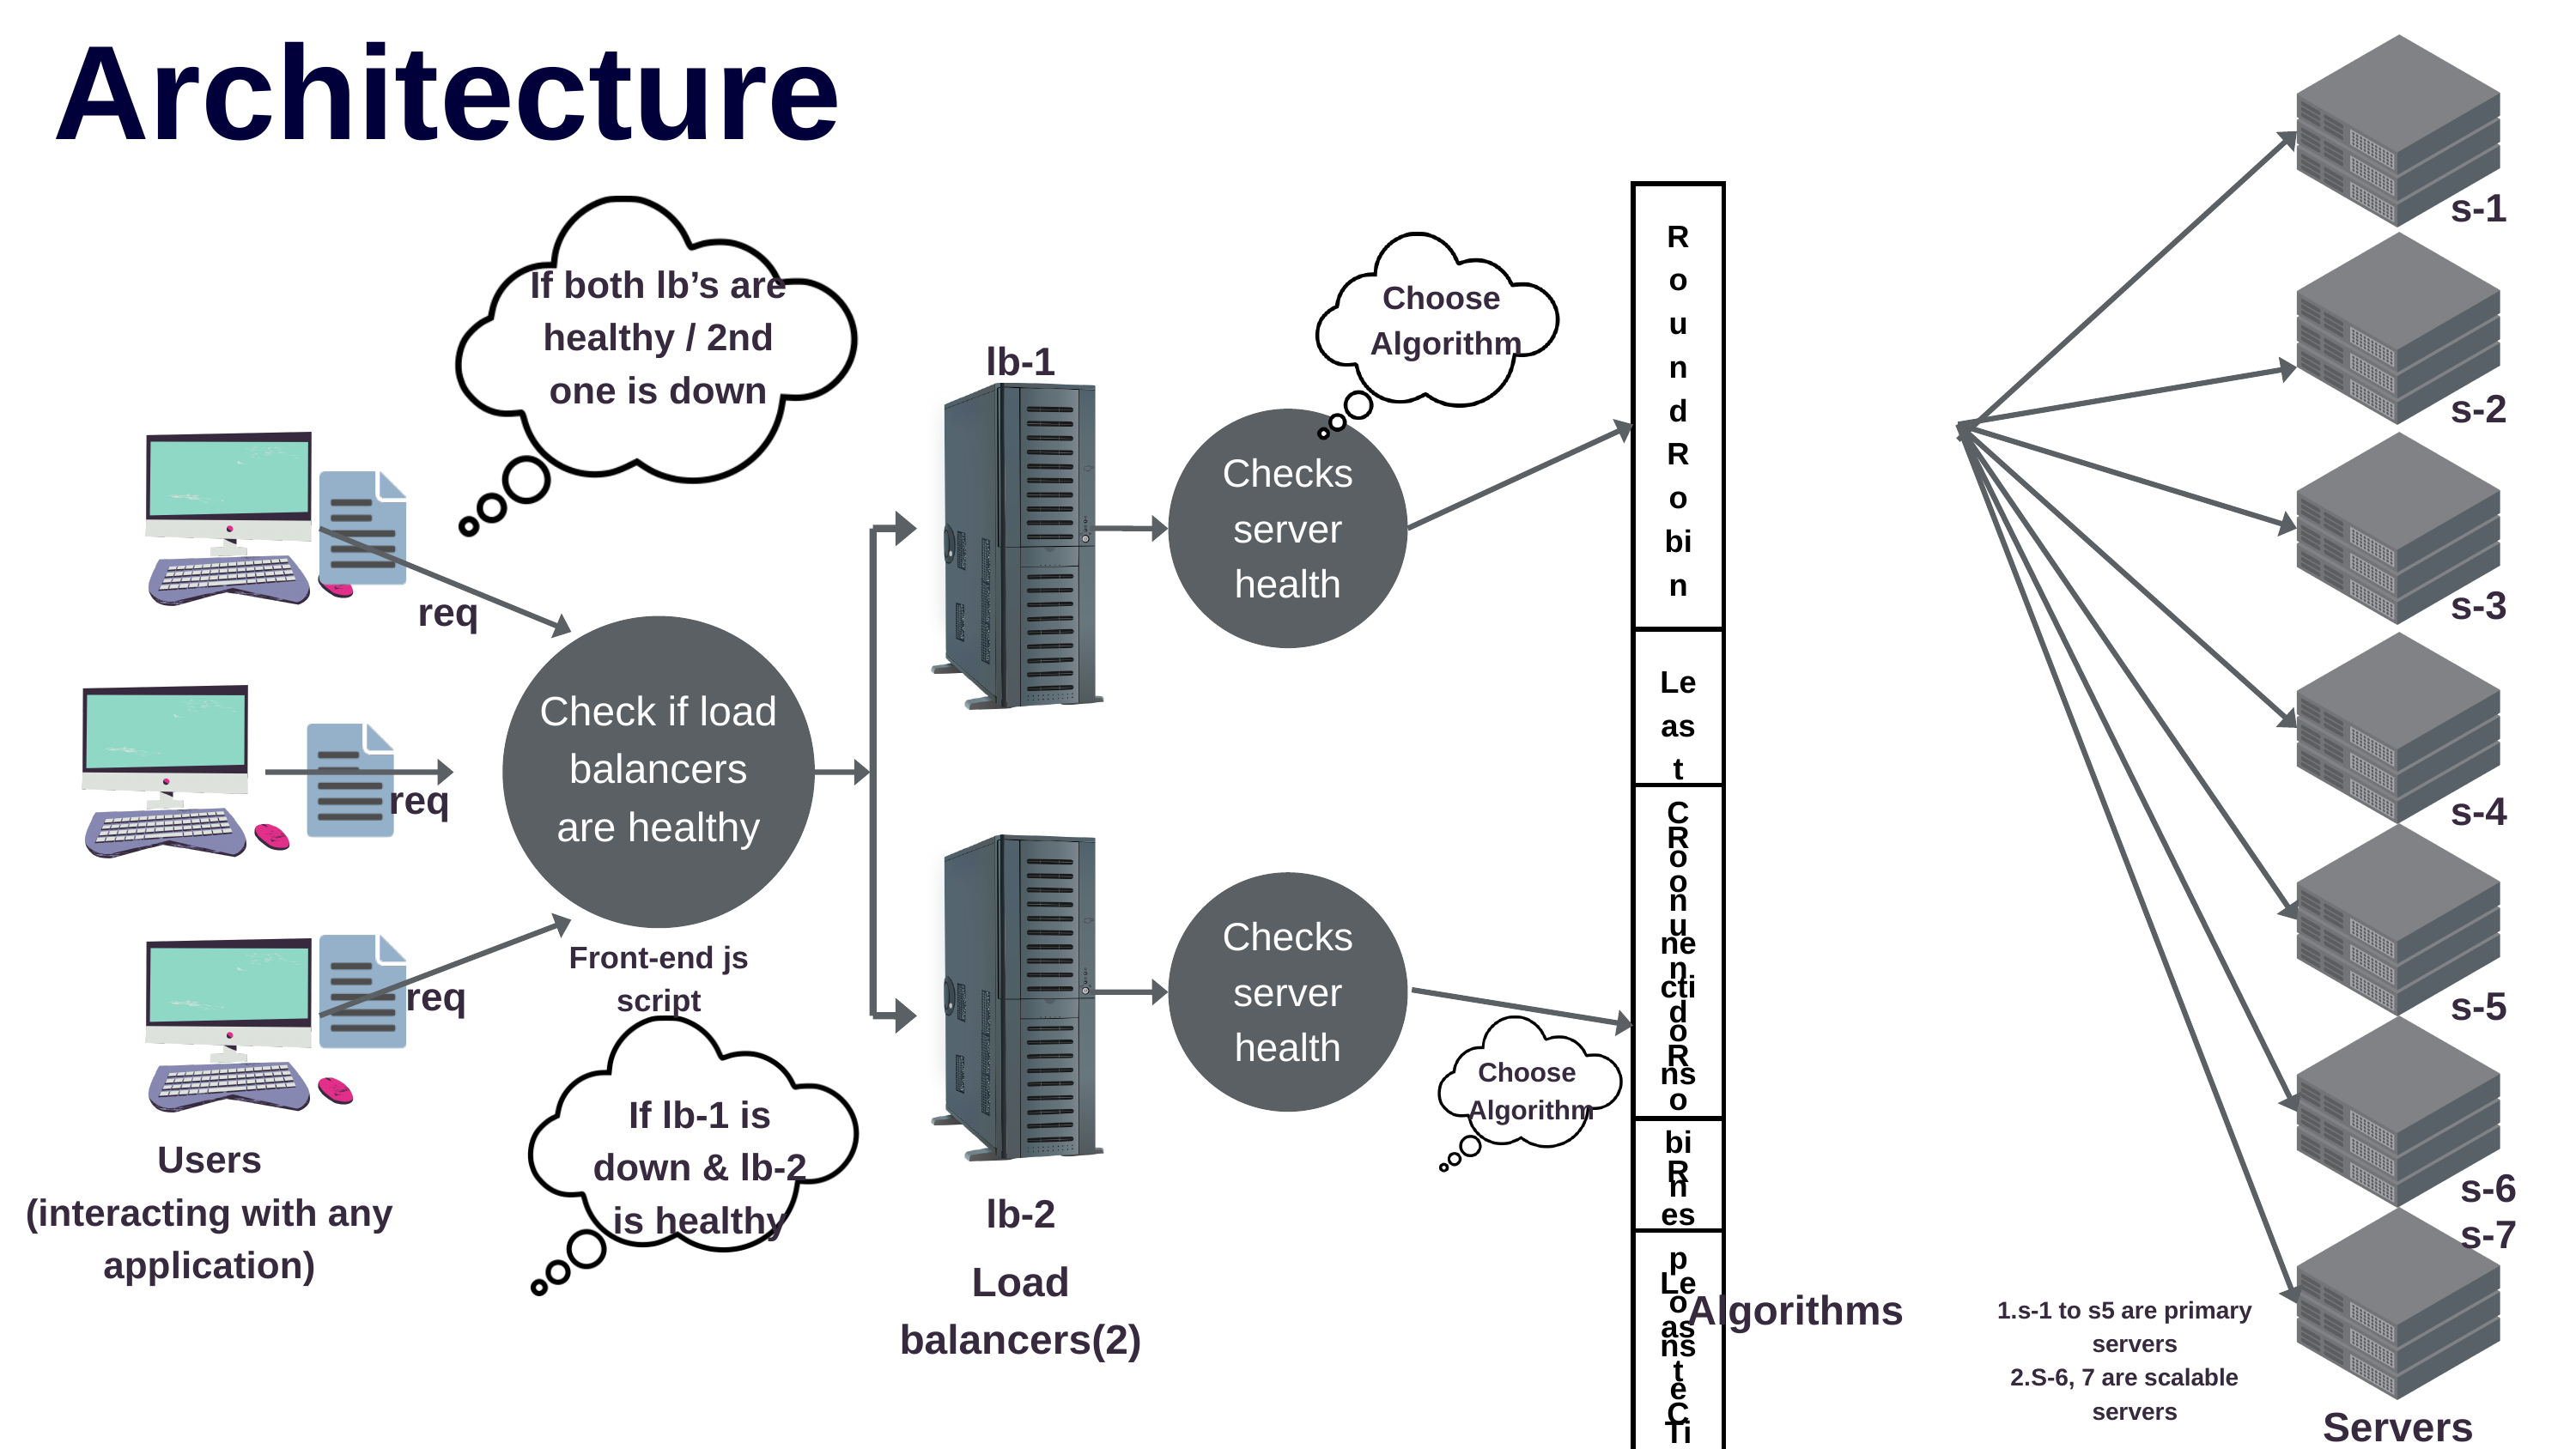

Architecture

s-1
| Round Robin |
| --- |
| Least Connections |
| Response Time |
| CPU Utilization |

If both lb’s are healthy / 2nd one is down

Choose
Algorithm
lb-1

s-2

Checks server health

s-3
req

Check if load balancers are healthy

req

s-4
| Round Robin |
| --- |
| Least Connections |
| Response Time |
| CPU Utilization |

Checks server health

Front-end js script

req
s-5

If lb-1 is down & lb-2 is healthy

Choose
Algorithm

Users
(interacting with any application)
s-6
lb-2
s-7

Load balancers(2)
Algorithms
s-1 to s5 are primary servers
S-6, 7 are scalable servers
Servers